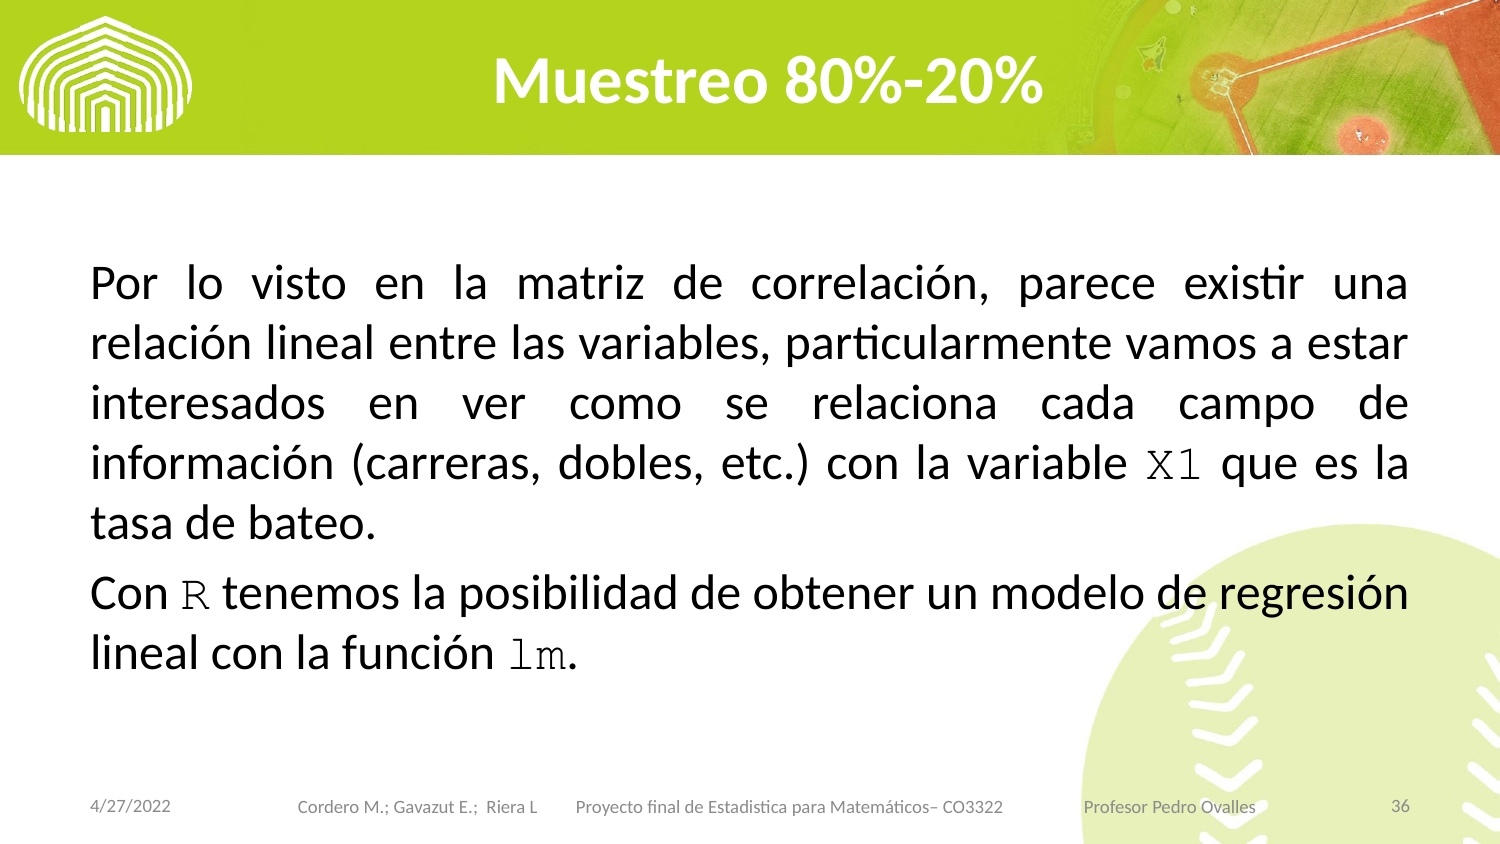

# Muestreo 80%-20%
Por lo visto en la matriz de correlación, parece existir una relación lineal entre las variables, particularmente vamos a estar interesados en ver como se relaciona cada campo de información (carreras, dobles, etc.) con la variable X1 que es la tasa de bateo.
Con R tenemos la posibilidad de obtener un modelo de regresión lineal con la función lm.
4/27/2022
36
Cordero M.; Gavazut E.;  Riera L         Proyecto final de Estadistica para Matemáticos– CO3322                   Profesor Pedro Ovalles